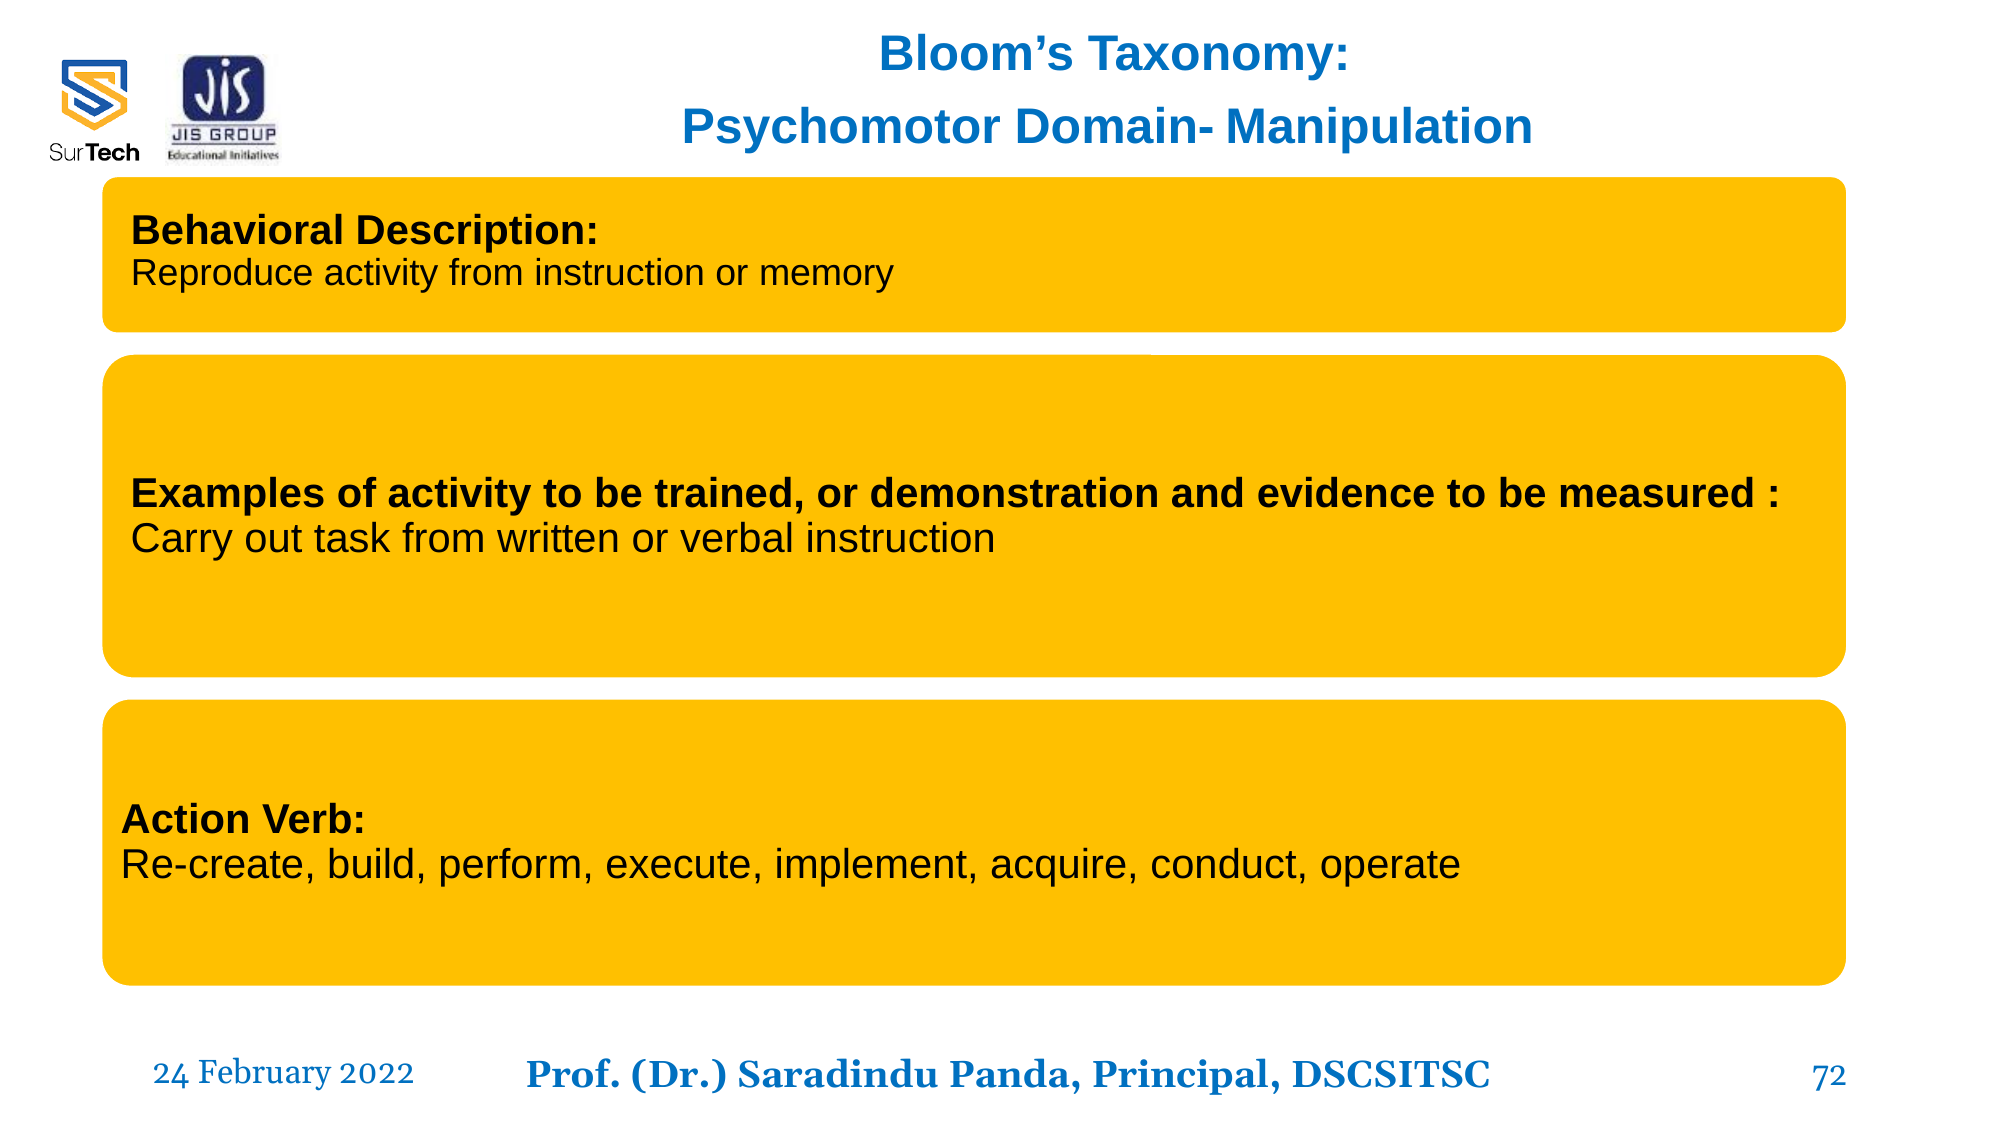

Bloom’s Taxonomy:
Psychomotor Domain- Manipulation
Behavioral Description:
Reproduce activity from instruction or memory

Examples of activity to be trained, or demonstration and evidence to be measured :
Carry out task from written or verbal instruction

Action Verb:
Re-create, build, perform, execute, implement, acquire, conduct, operate
24 February 2022
Prof. (Dr.) Saradindu Panda, Principal, DSCSITSC
72